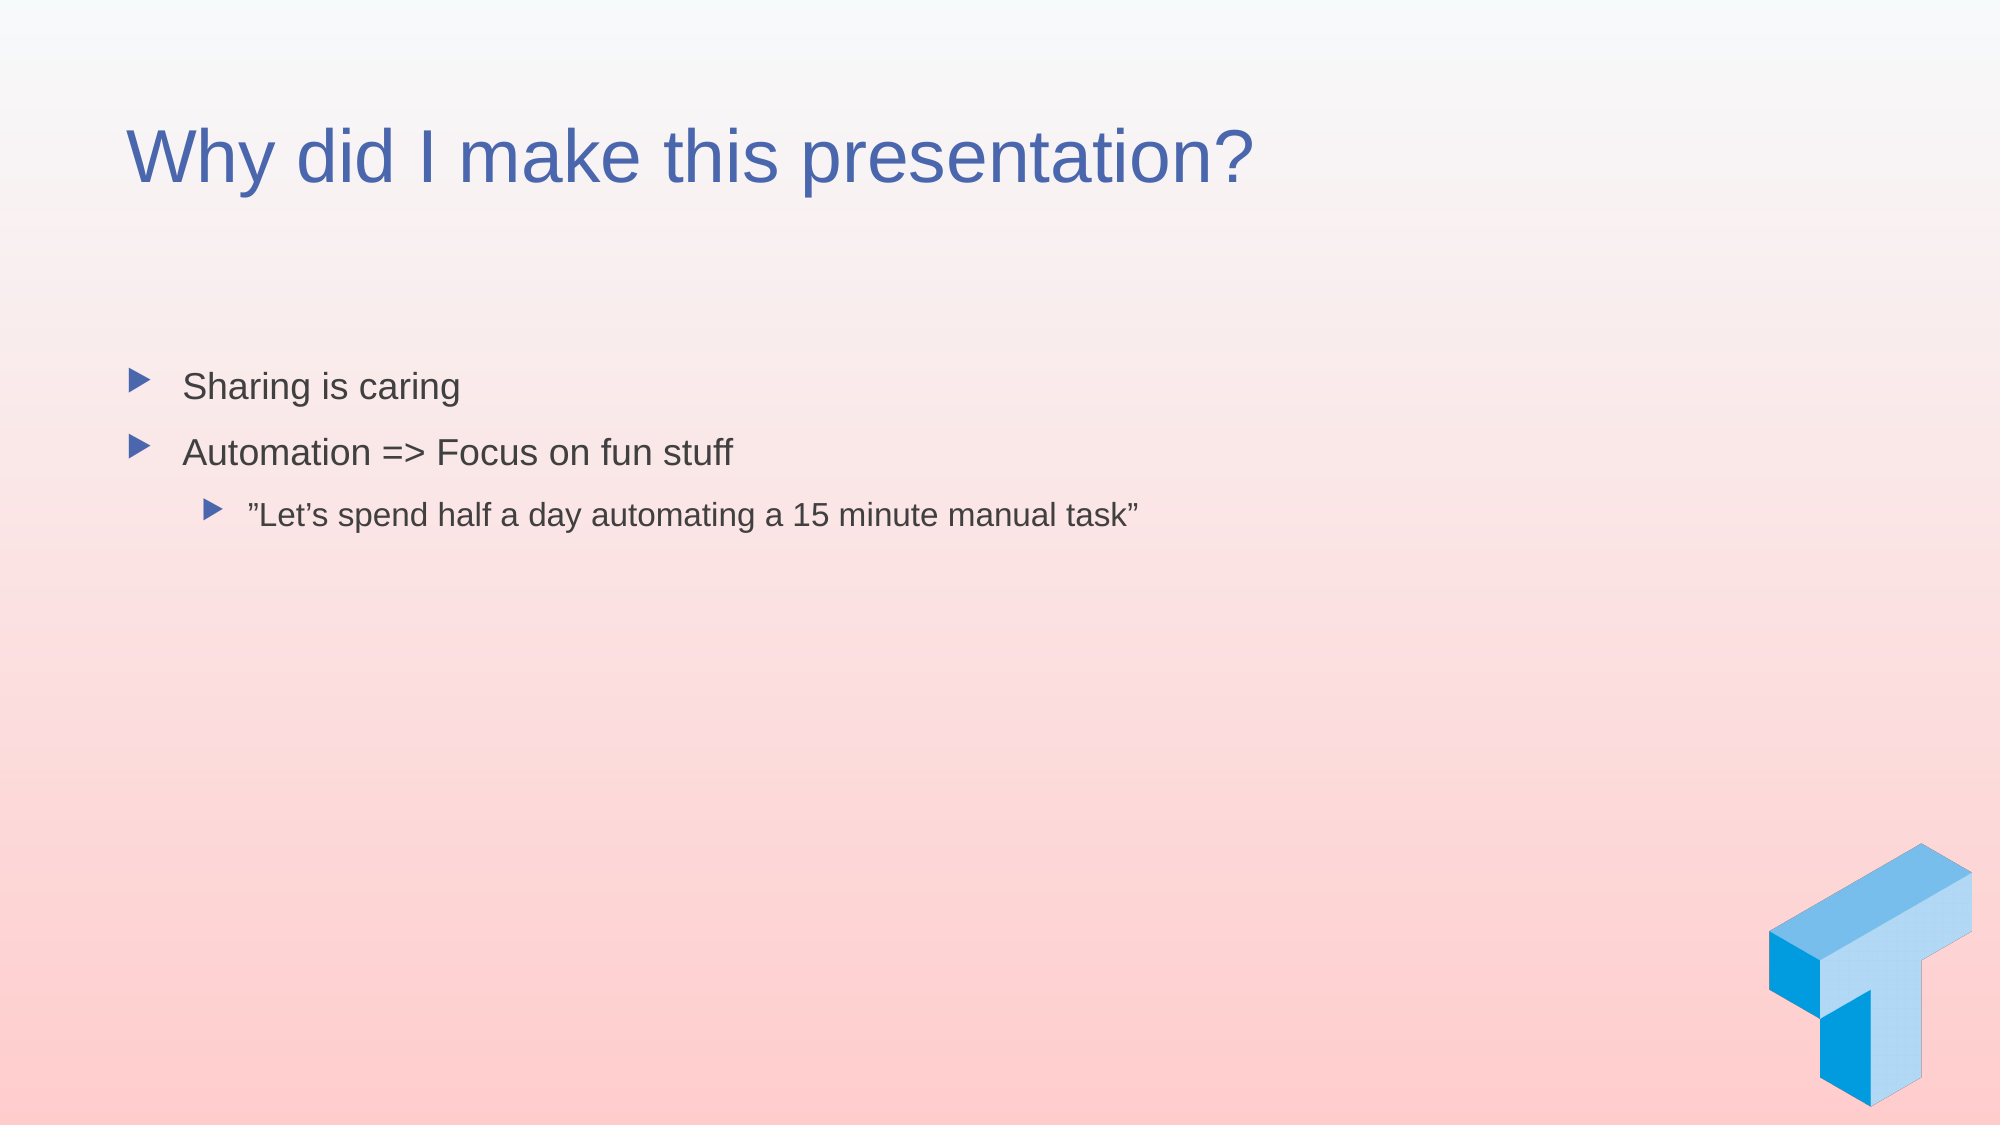

# Why did I make this presentation?
Sharing is caring
Automation => Focus on fun stuff
”Let’s spend half a day automating a 15 minute manual task”